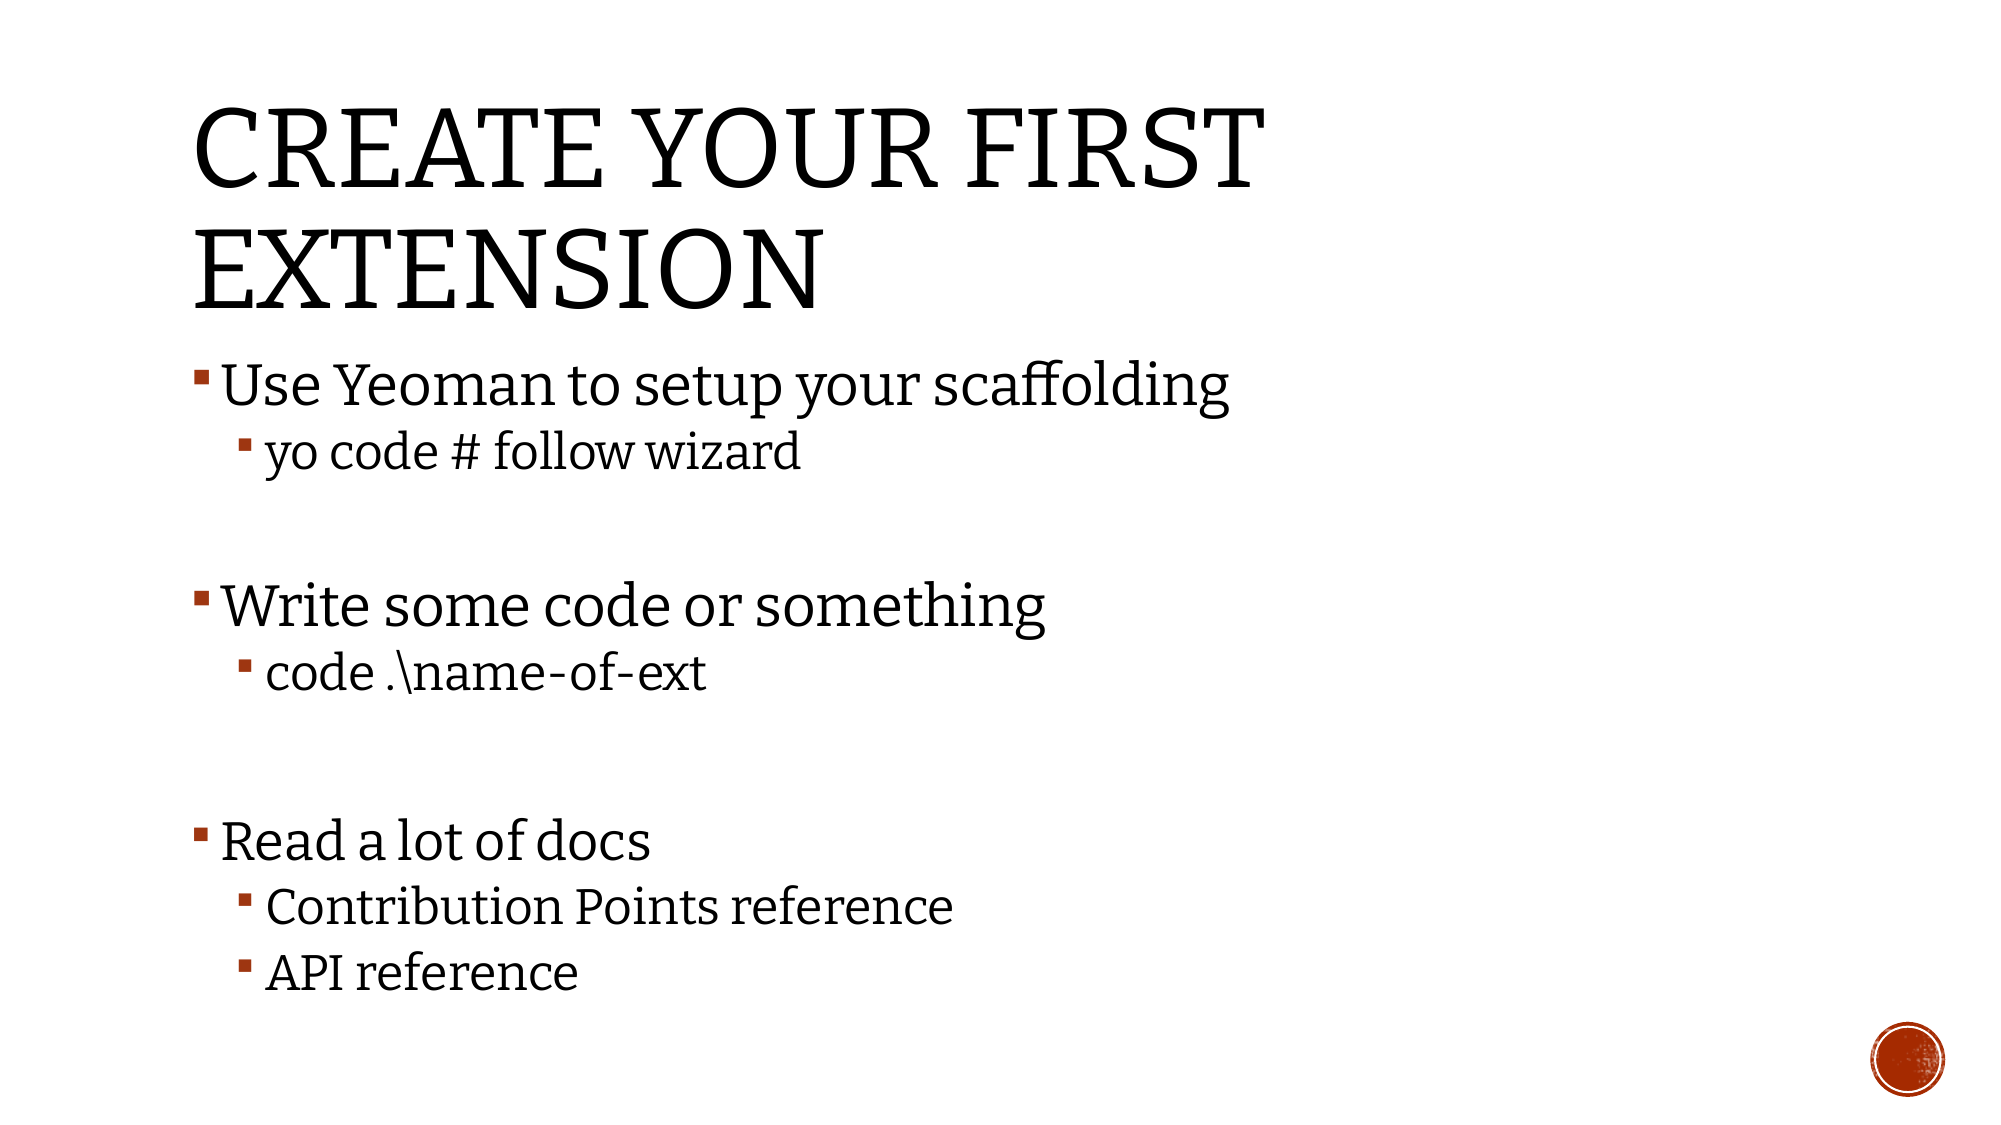

# Create Your First Extension
Use Yeoman to setup your scaffolding
yo code # follow wizard

Write some code or something
code .\name-of-ext

Read a lot of docs
Contribution Points reference
API reference